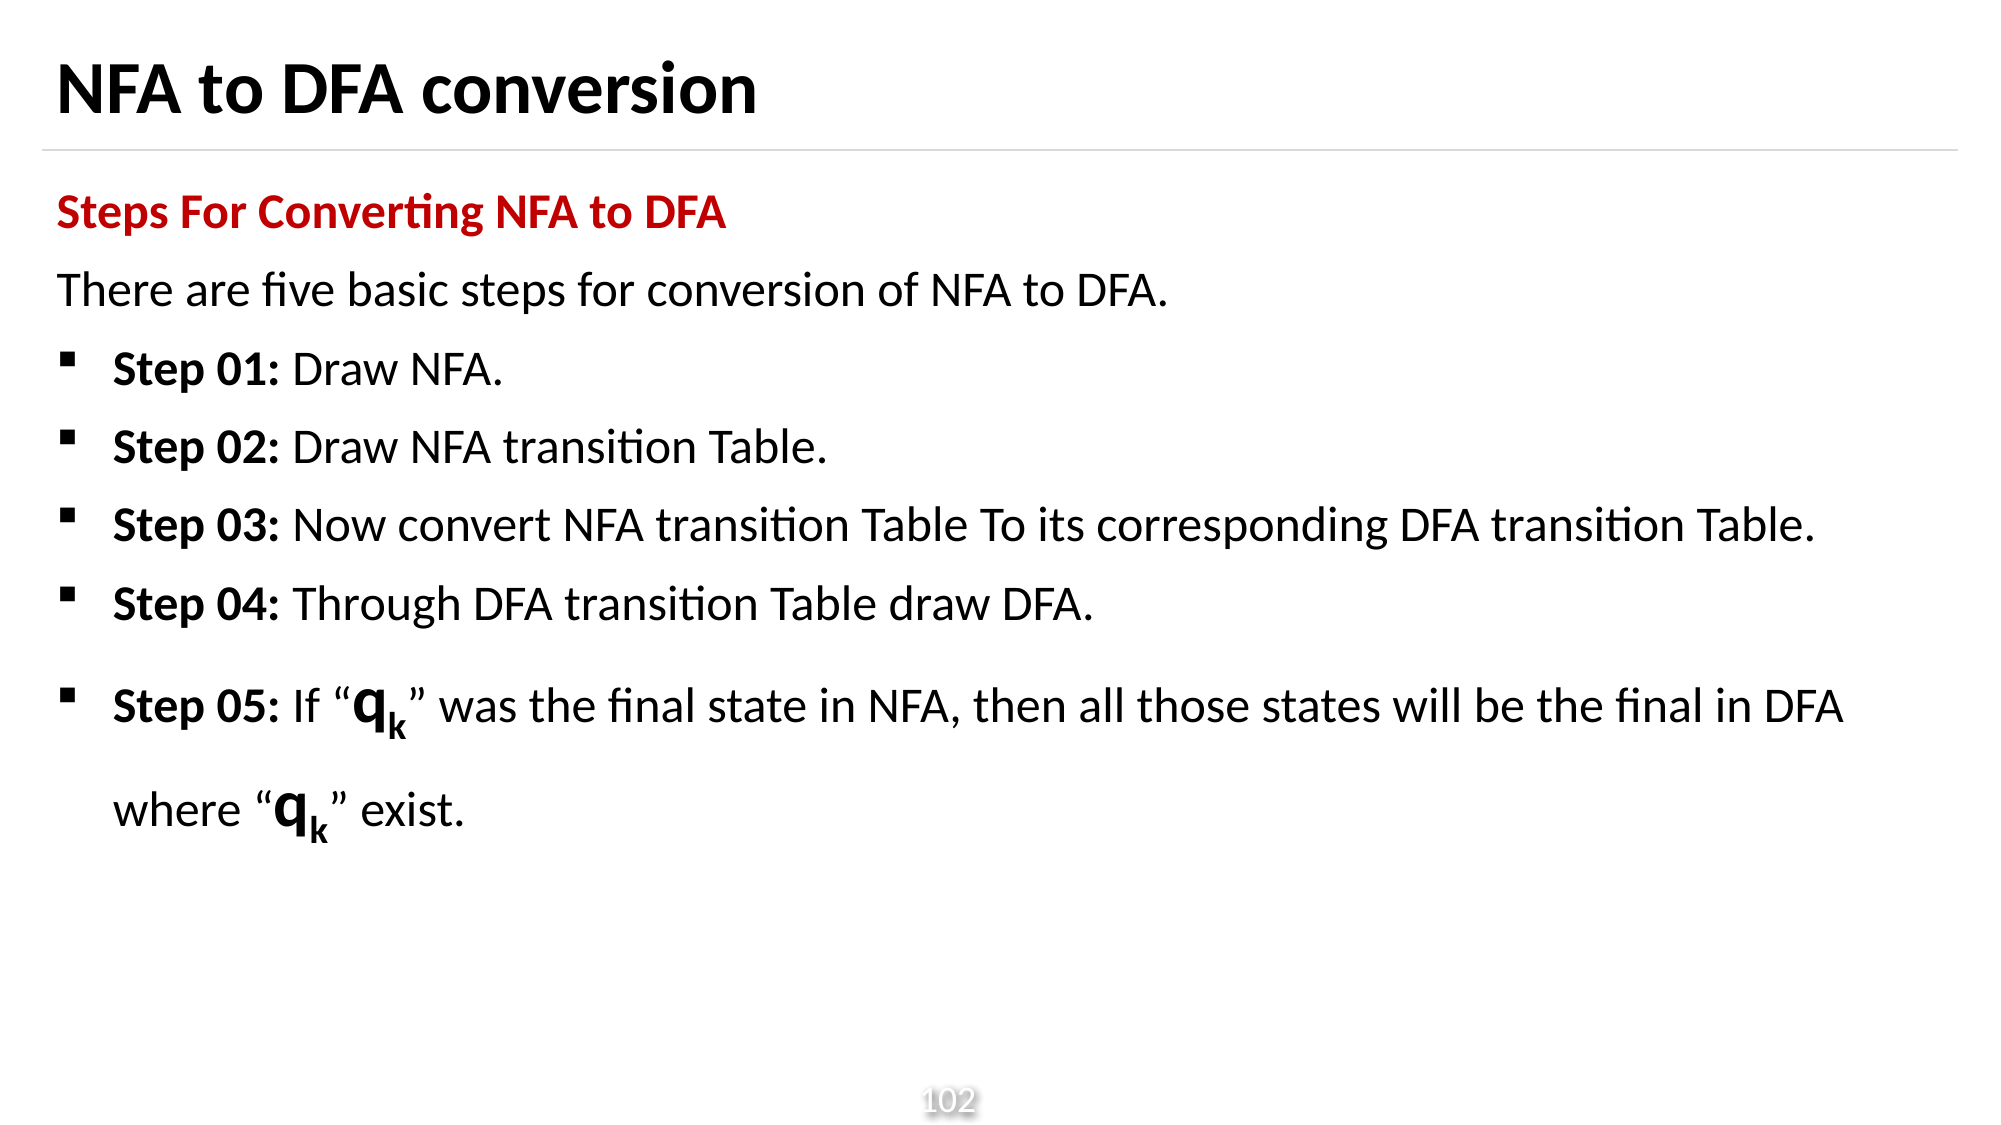

# NFA to DFA conversion
Steps For Converting NFA to DFA
There are five basic steps for conversion of NFA to DFA.
Step 01: Draw NFA.
Step 02: Draw NFA transition Table.
Step 03: Now convert NFA transition Table To its corresponding DFA transition Table.
Step 04: Through DFA transition Table draw DFA.
Step 05: If “qk” was the final state in NFA, then all those states will be the final in DFA where “qk” exist.